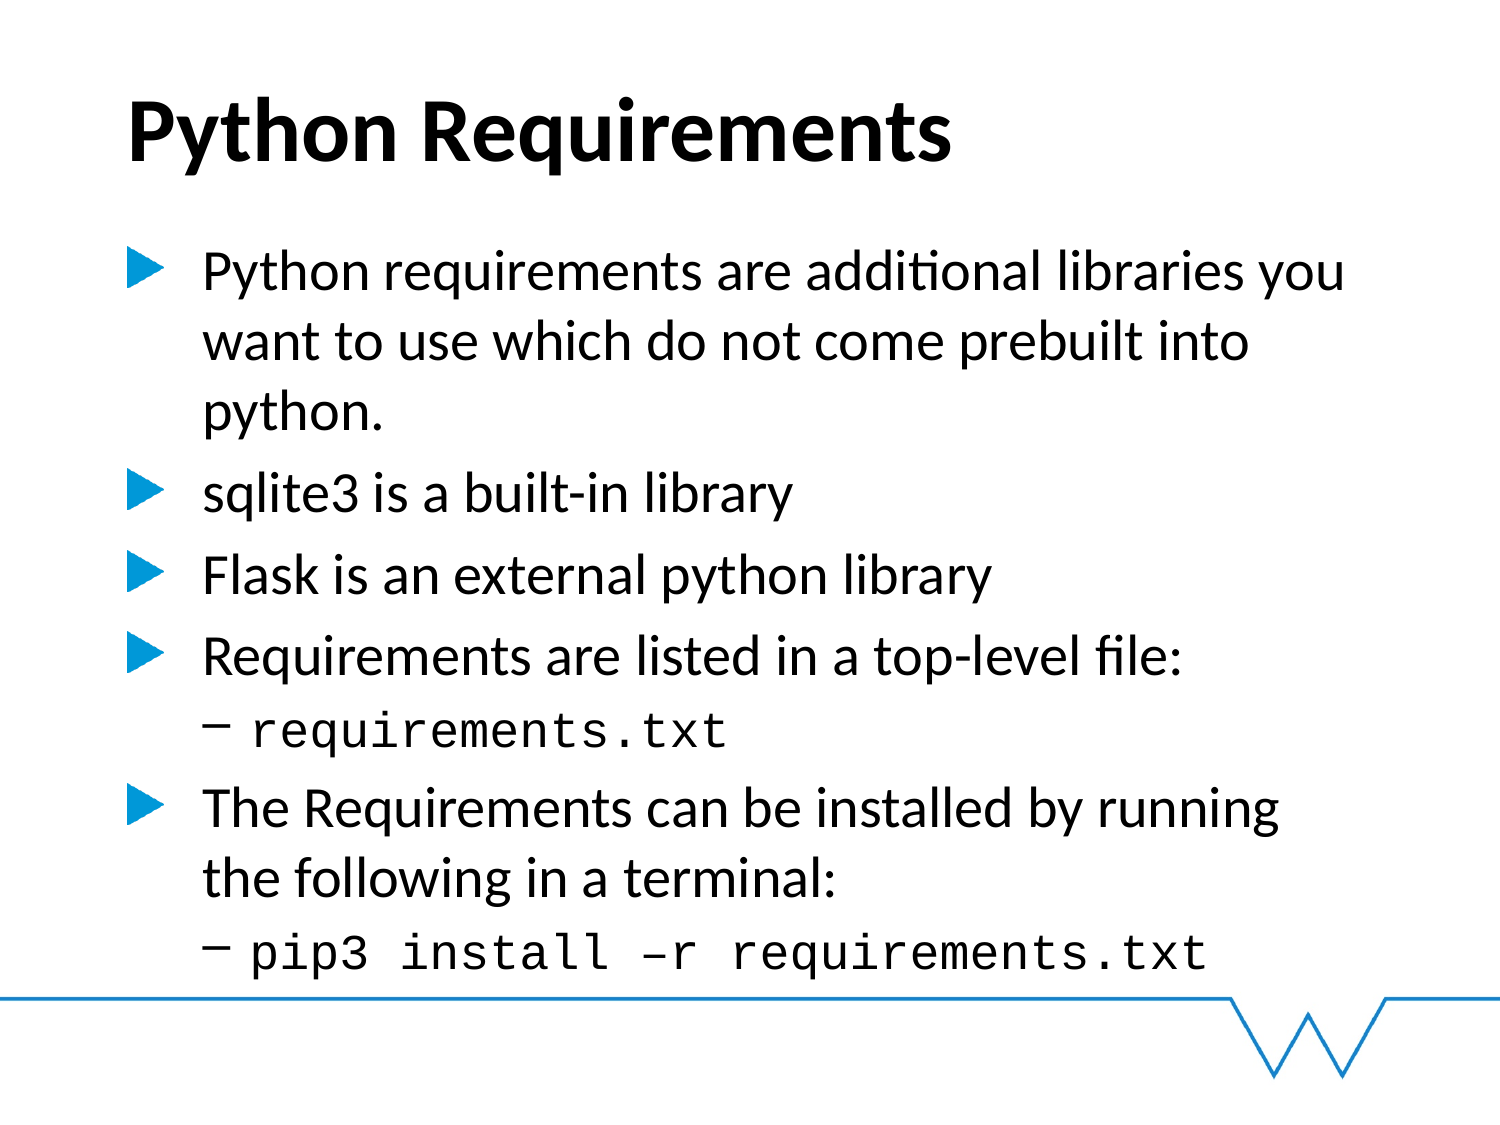

# Python Requirements
Python requirements are additional libraries you want to use which do not come prebuilt into python.
sqlite3 is a built-in library
Flask is an external python library
Requirements are listed in a top-level file:
requirements.txt
The Requirements can be installed by running the following in a terminal:
pip3 install –r requirements.txt